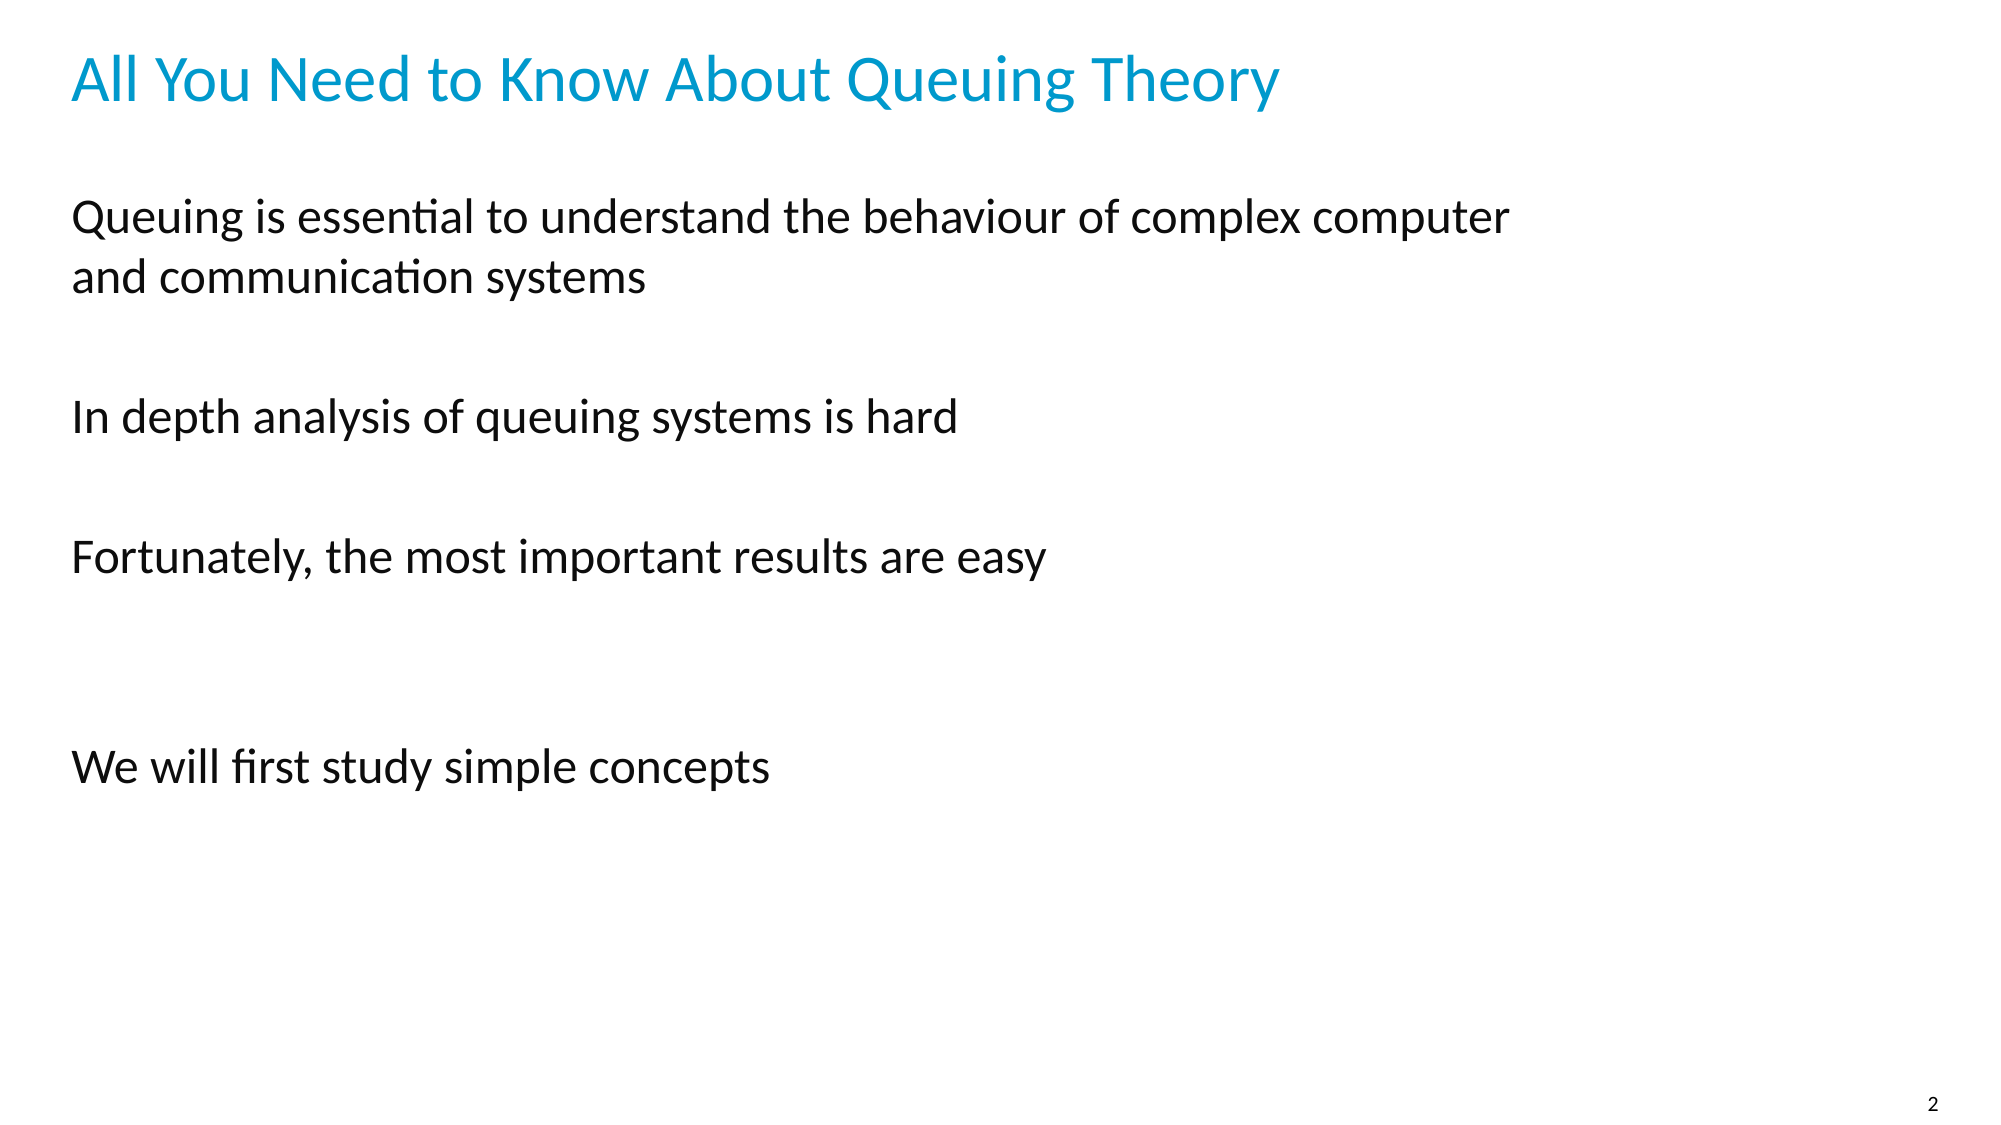

# All You Need to Know About Queuing Theory
Queuing is essential to understand the behaviour of complex computer and communication systems

In depth analysis of queuing systems is hard

Fortunately, the most important results are easy

We will first study simple concepts

2